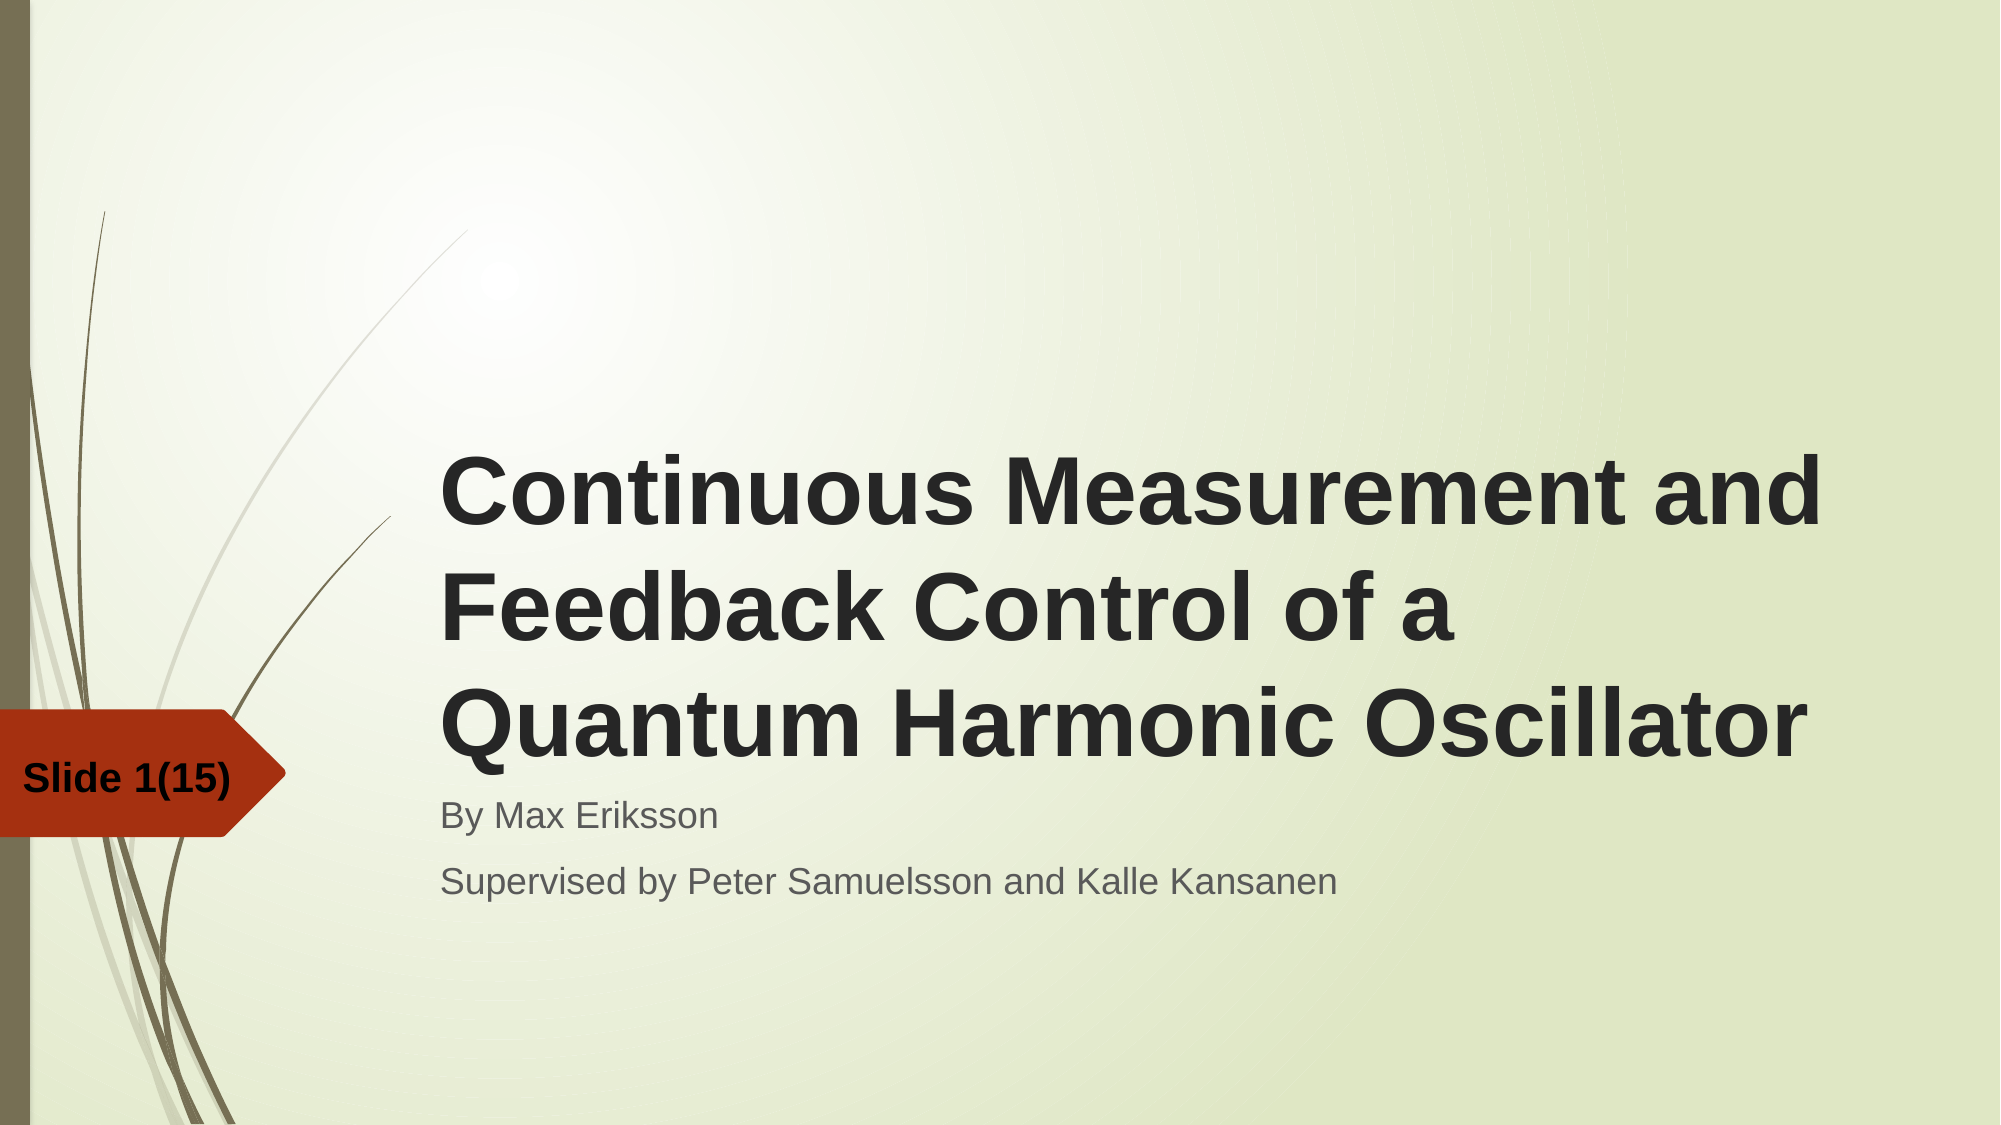

# Continuous Measurement and Feedback Control of a Quantum Harmonic Oscillator
Slide 1(15)
By Max Eriksson
Supervised by Peter Samuelsson and Kalle Kansanen